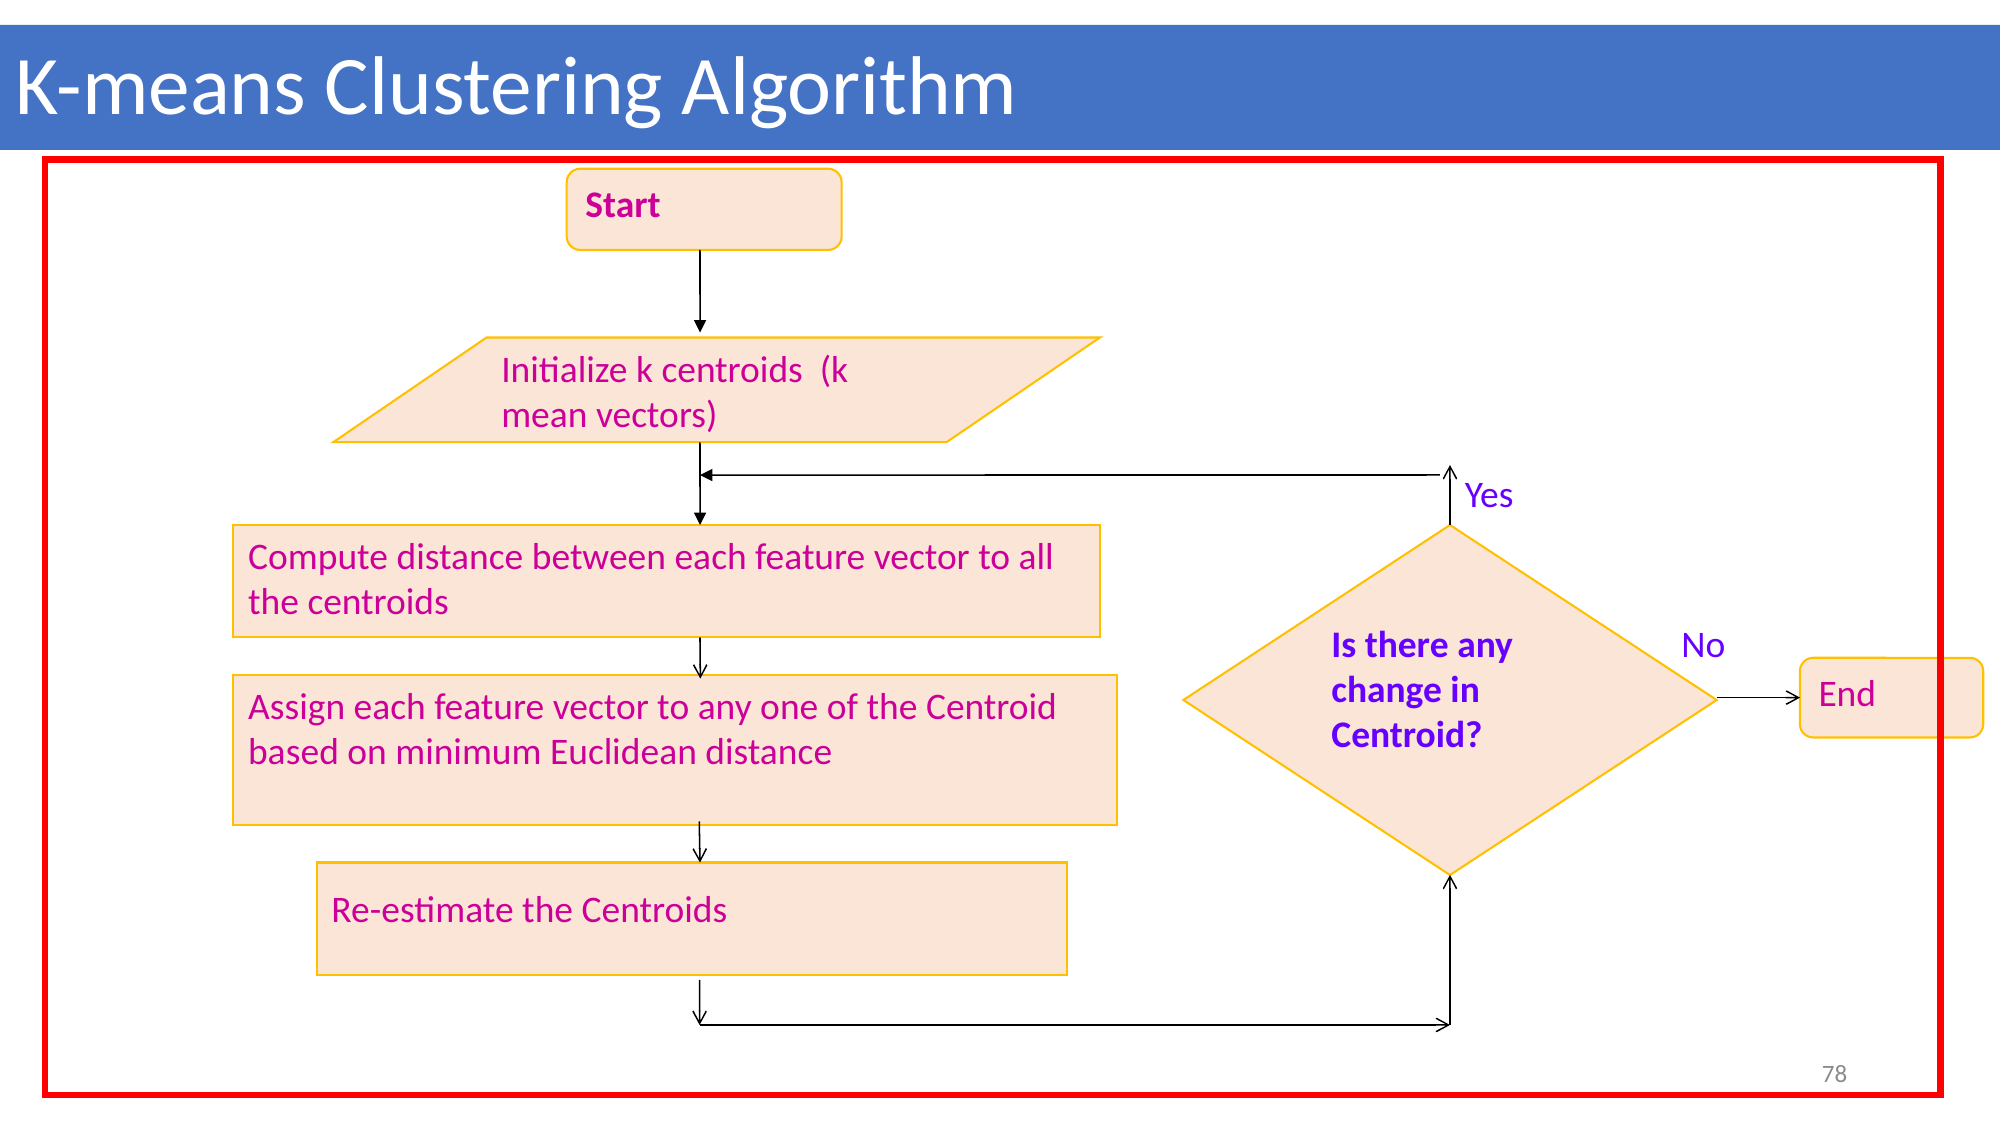

# K-means Clustering Algorithm

Start

Initialize k centroids  (k mean vectors)

Yes

Compute distance between each feature vector to all the centroids
Is there any change in Centroid?
No
End
Assign each feature vector to any one of the Centroid based on minimum Euclidean distance

Re-estimate the Centroids
78